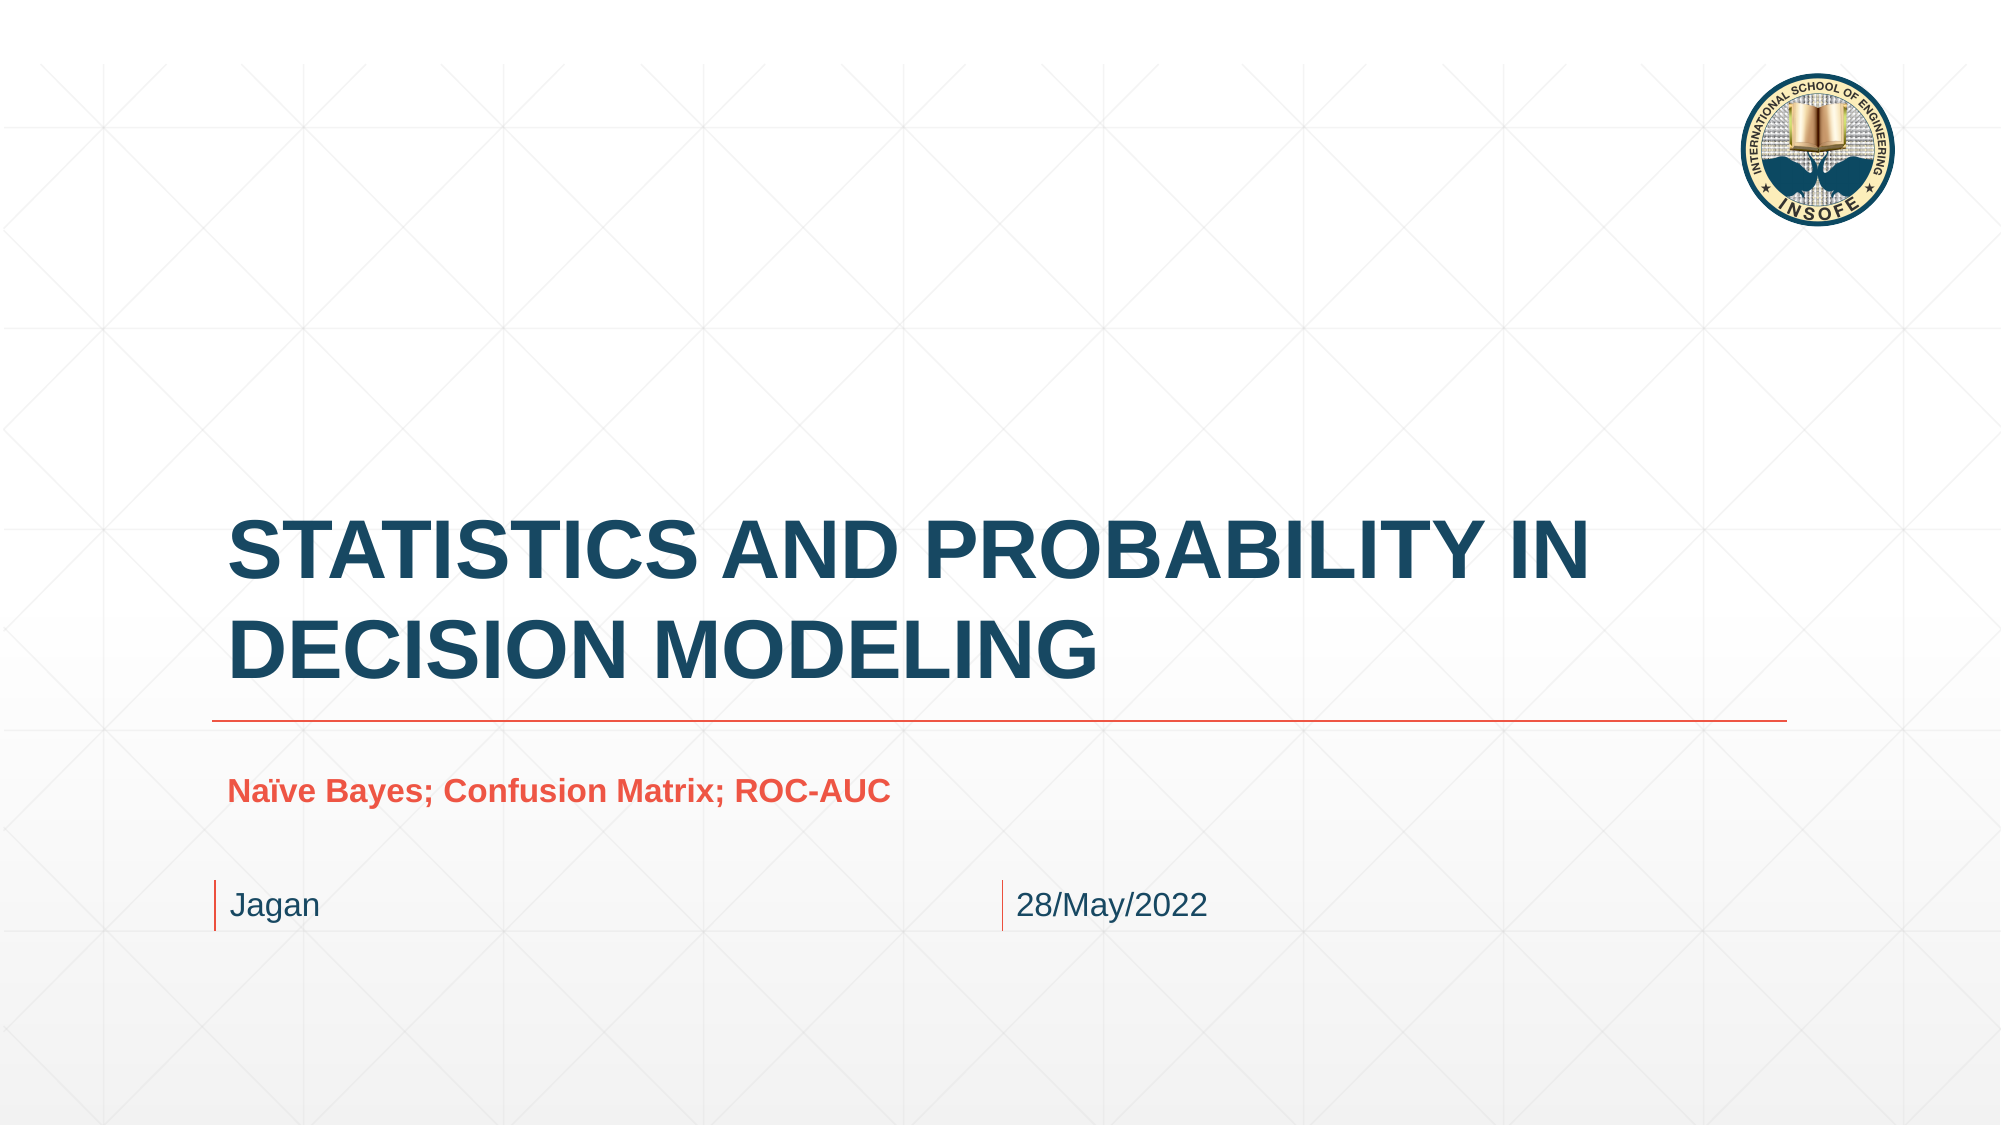

# STATISTICS AND PROBABILITY IN DECISION MODELING
Naïve Bayes; Confusion Matrix; ROC-AUC

Jagan
28/May/2022